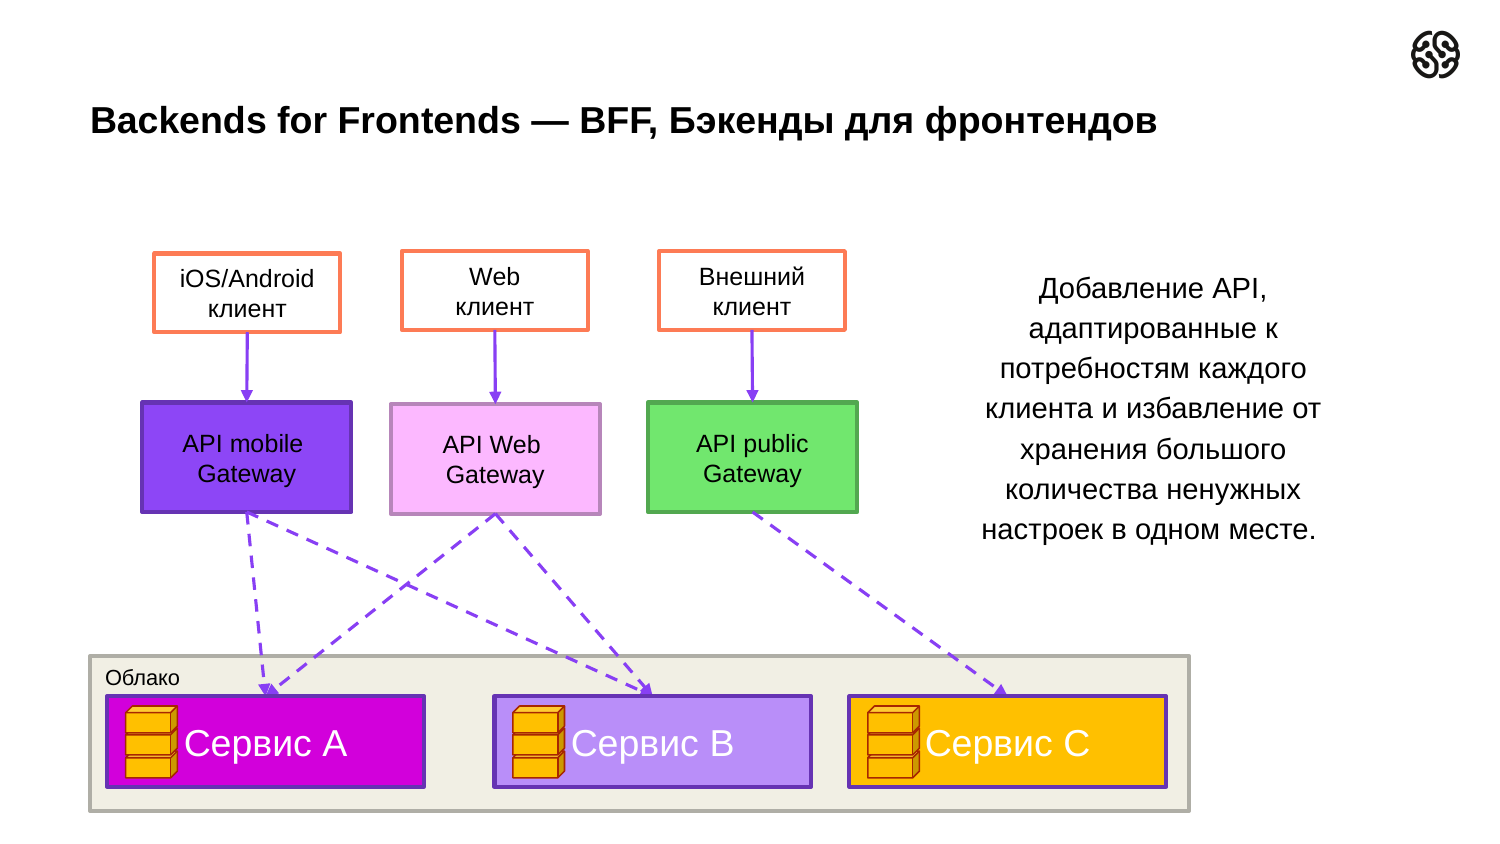

# Backends for Frontends — BFF, Бэкенды для фронтендов

Добавление API, адаптированные к потребностям каждого клиента и избавление от хранения большого количества ненужных настроек в одном месте.
Web
клиент
Внешний
клиент
iOS/Android
клиент
API mobile
Gateway
API public Gateway
API Web
Gateway
Облако
Сервис А
Сервис B
Сервис C